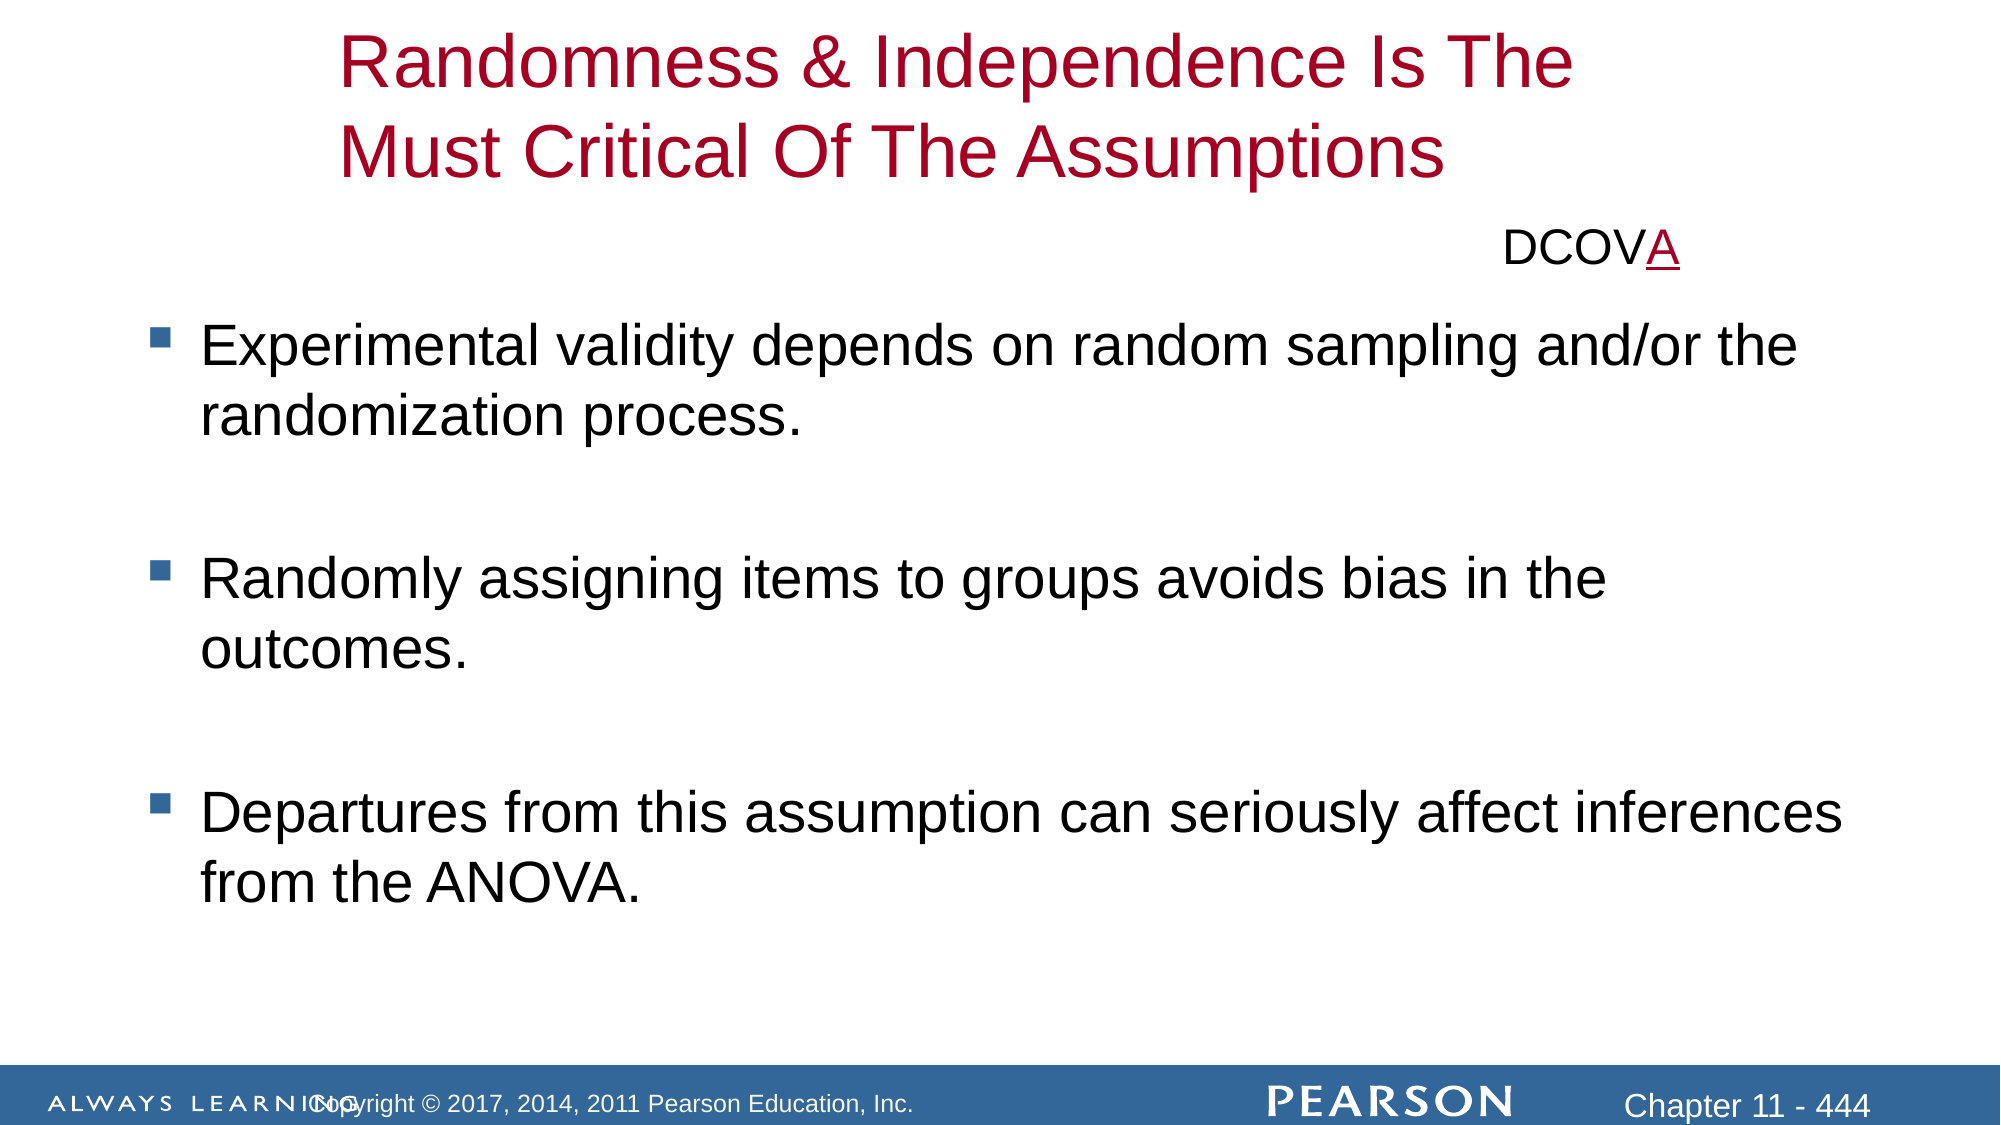

Experimental validity depends on random sampling and/or the randomization process.

Randomly assigning items to groups avoids bias in the outcomes.

Departures from this assumption can seriously affect inferences from the ANOVA.
Randomness & Independence Is The Must Critical Of The Assumptions
DCOVA